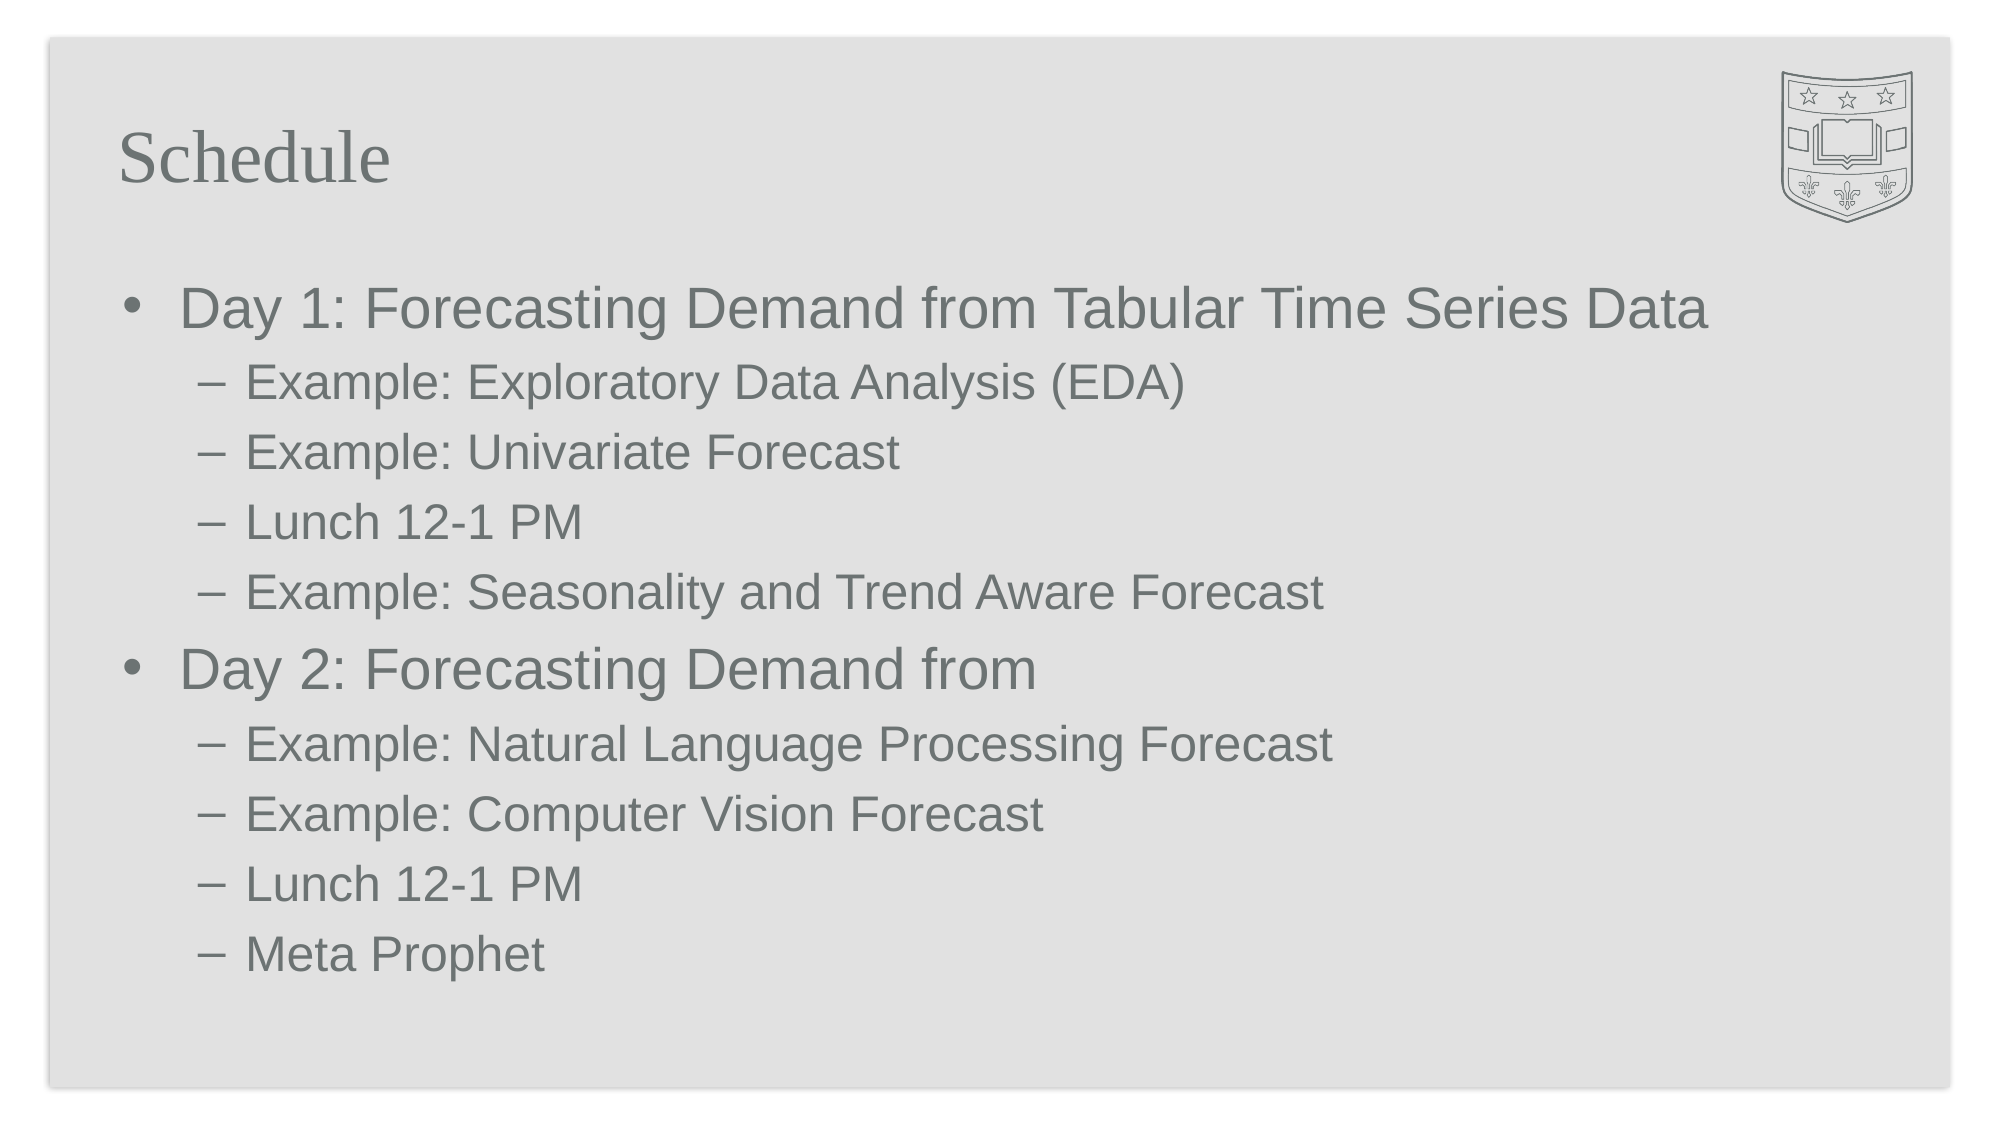

# Schedule
Day 1: Forecasting Demand from Tabular Time Series Data
Example: Exploratory Data Analysis (EDA)
Example: Univariate Forecast
Lunch 12-1 PM
Example: Seasonality and Trend Aware Forecast
Day 2: Forecasting Demand from
Example: Natural Language Processing Forecast
Example: Computer Vision Forecast
Lunch 12-1 PM
Meta Prophet